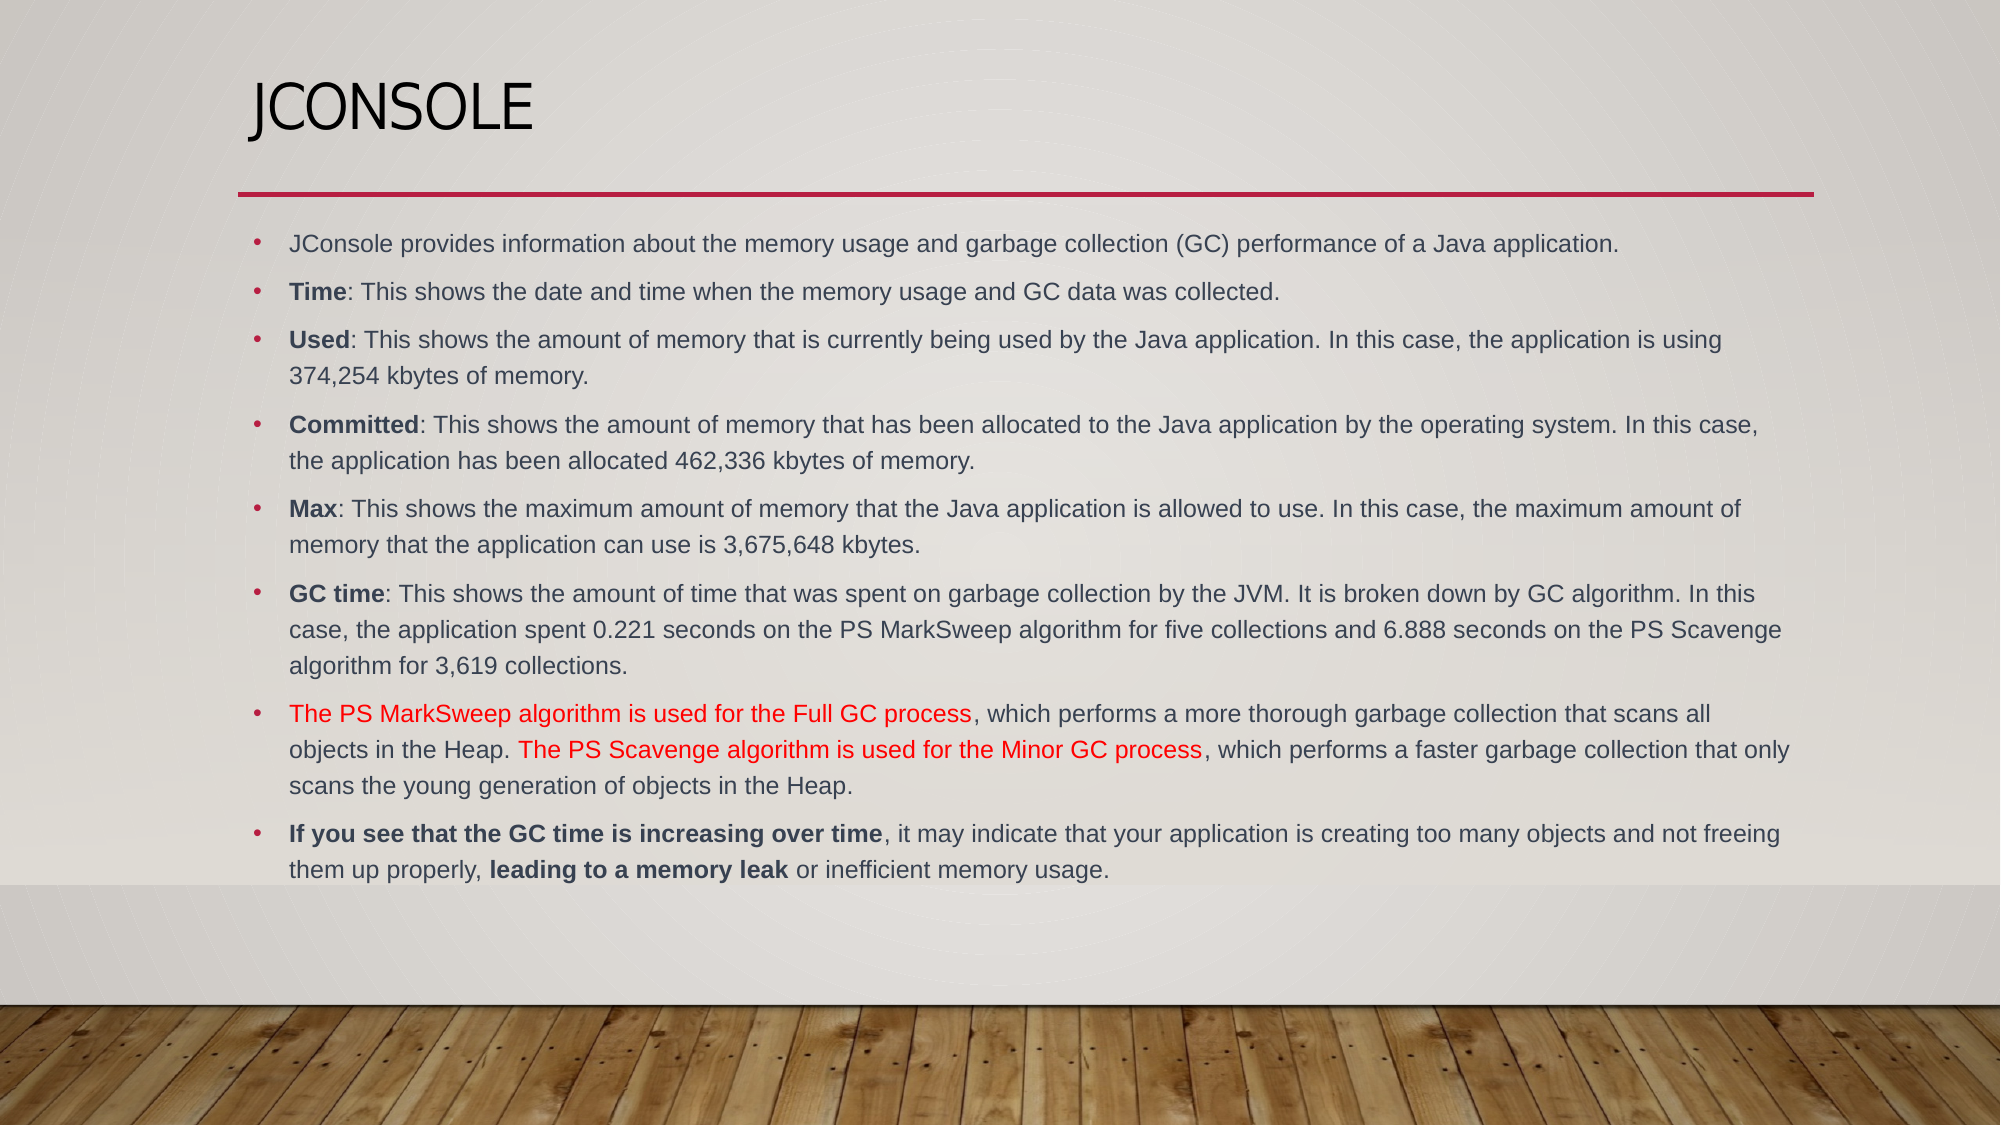

# JCONSOLE
JConsole provides information about the memory usage and garbage collection (GC) performance of a Java application.
Time: This shows the date and time when the memory usage and GC data was collected.
Used: This shows the amount of memory that is currently being used by the Java application. In this case, the application is using 374,254 kbytes of memory.
Committed: This shows the amount of memory that has been allocated to the Java application by the operating system. In this case, the application has been allocated 462,336 kbytes of memory.
Max: This shows the maximum amount of memory that the Java application is allowed to use. In this case, the maximum amount of memory that the application can use is 3,675,648 kbytes.
GC time: This shows the amount of time that was spent on garbage collection by the JVM. It is broken down by GC algorithm. In this case, the application spent 0.221 seconds on the PS MarkSweep algorithm for five collections and 6.888 seconds on the PS Scavenge algorithm for 3,619 collections.
The PS MarkSweep algorithm is used for the Full GC process, which performs a more thorough garbage collection that scans all objects in the Heap. The PS Scavenge algorithm is used for the Minor GC process, which performs a faster garbage collection that only scans the young generation of objects in the Heap.
If you see that the GC time is increasing over time, it may indicate that your application is creating too many objects and not freeing them up properly, leading to a memory leak or inefficient memory usage.